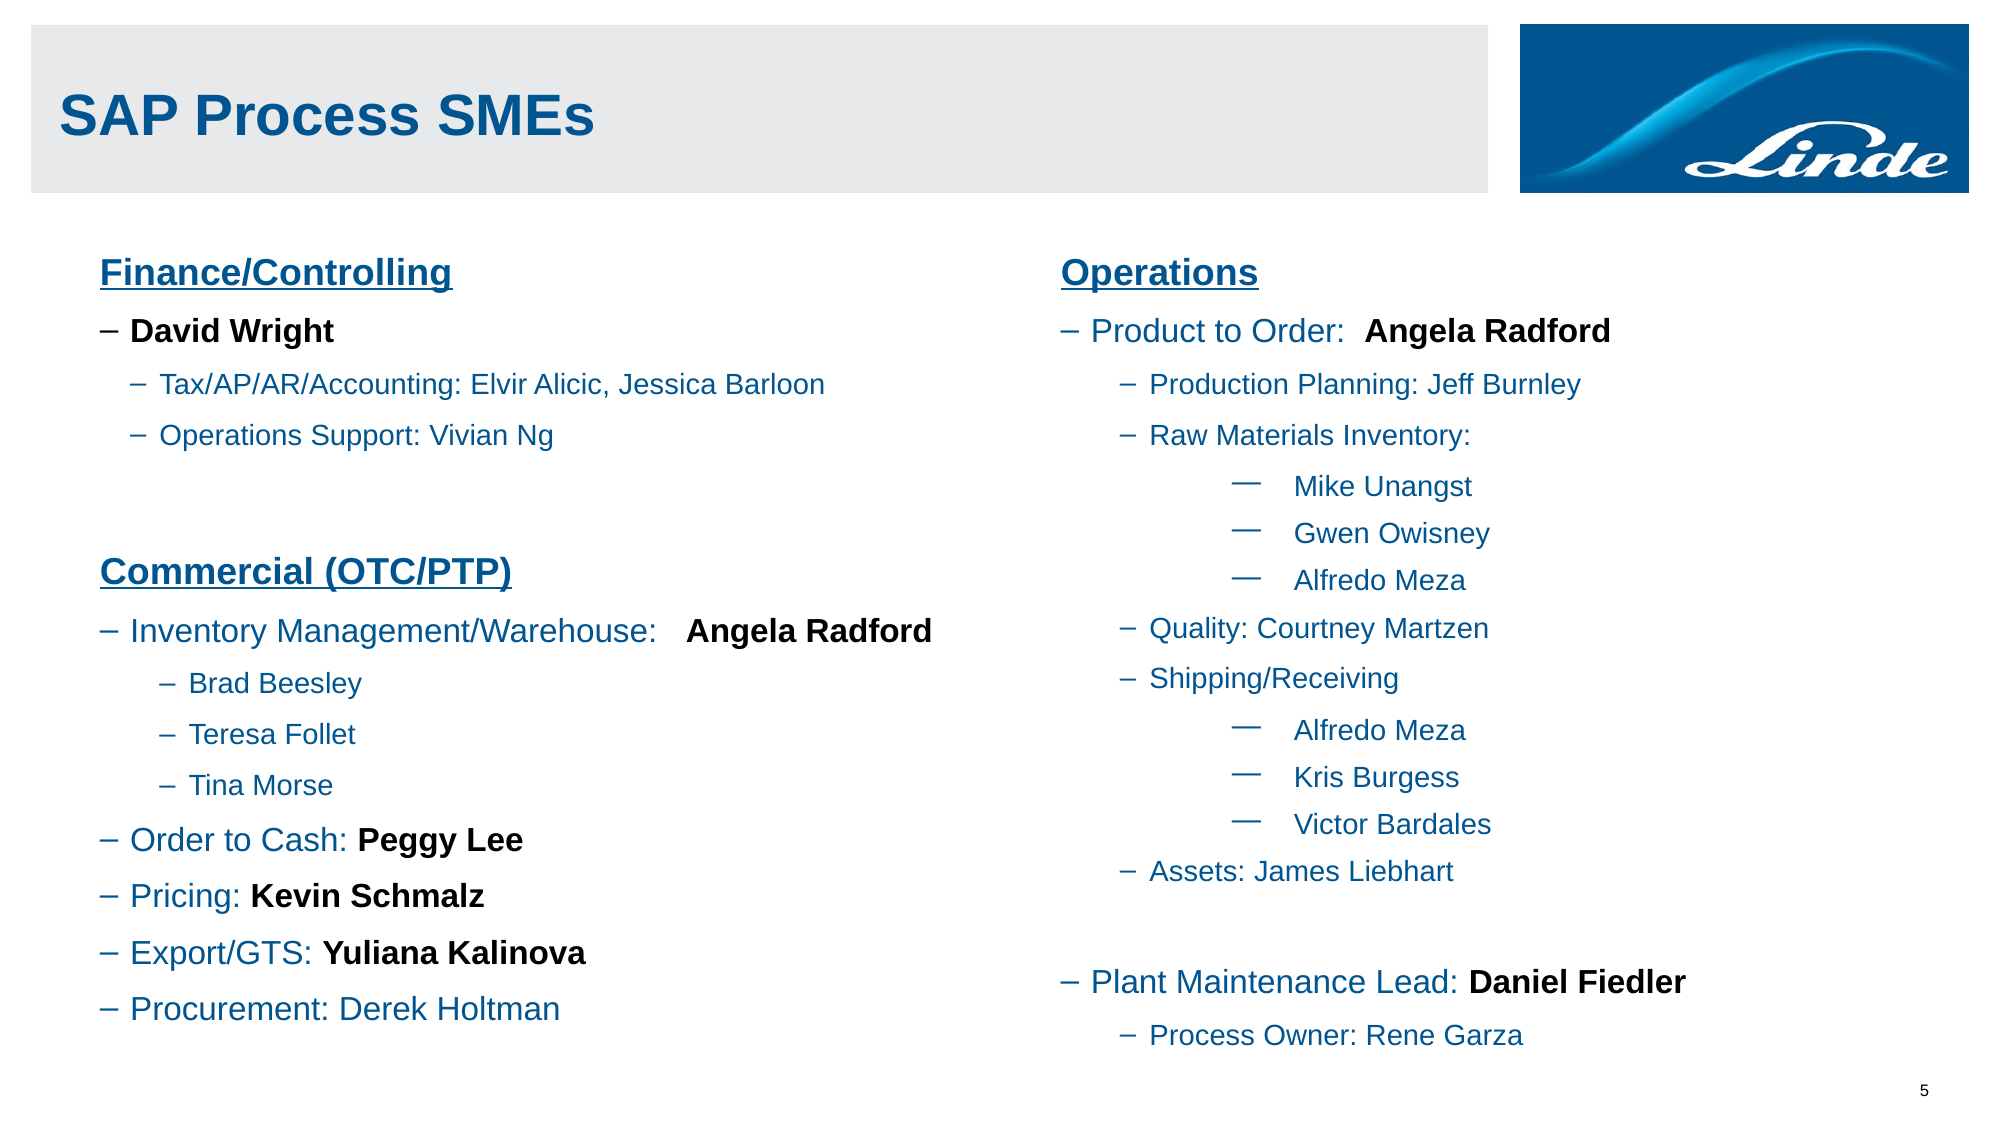

# SAP Process SMEs
Finance/Controlling
David Wright
Tax/AP/AR/Accounting: Elvir Alicic, Jessica Barloon
Operations Support: Vivian Ng

Commercial (OTC/PTP)
Inventory Management/Warehouse:   Angela Radford
Brad Beesley
Teresa Follet
Tina Morse
Order to Cash: Peggy Lee
Pricing: Kevin Schmalz
Export/GTS: Yuliana Kalinova
Procurement: Derek Holtman
Operations
Product to Order:  Angela Radford
Production Planning: Jeff Burnley
Raw Materials Inventory:
Mike Unangst
Gwen Owisney
Alfredo Meza
Quality: Courtney Martzen
Shipping/Receiving
Alfredo Meza
Kris Burgess
Victor Bardales
Assets: James Liebhart

Plant Maintenance Lead: Daniel Fiedler
Process Owner: Rene Garza